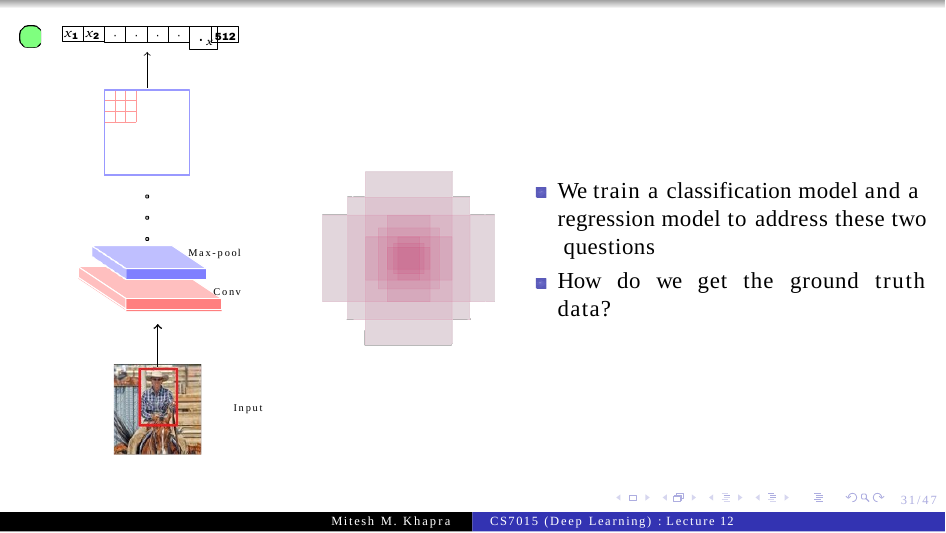

x1
x2
·
·
·
·
x
512

We train a classification model and a  regression model to address these two  questions
How do we get the ground truth data?

Max-pool

Conv

Input
31/47

Mitesh M. Khapra
CS7015 (Deep Learning) : Lecture 12